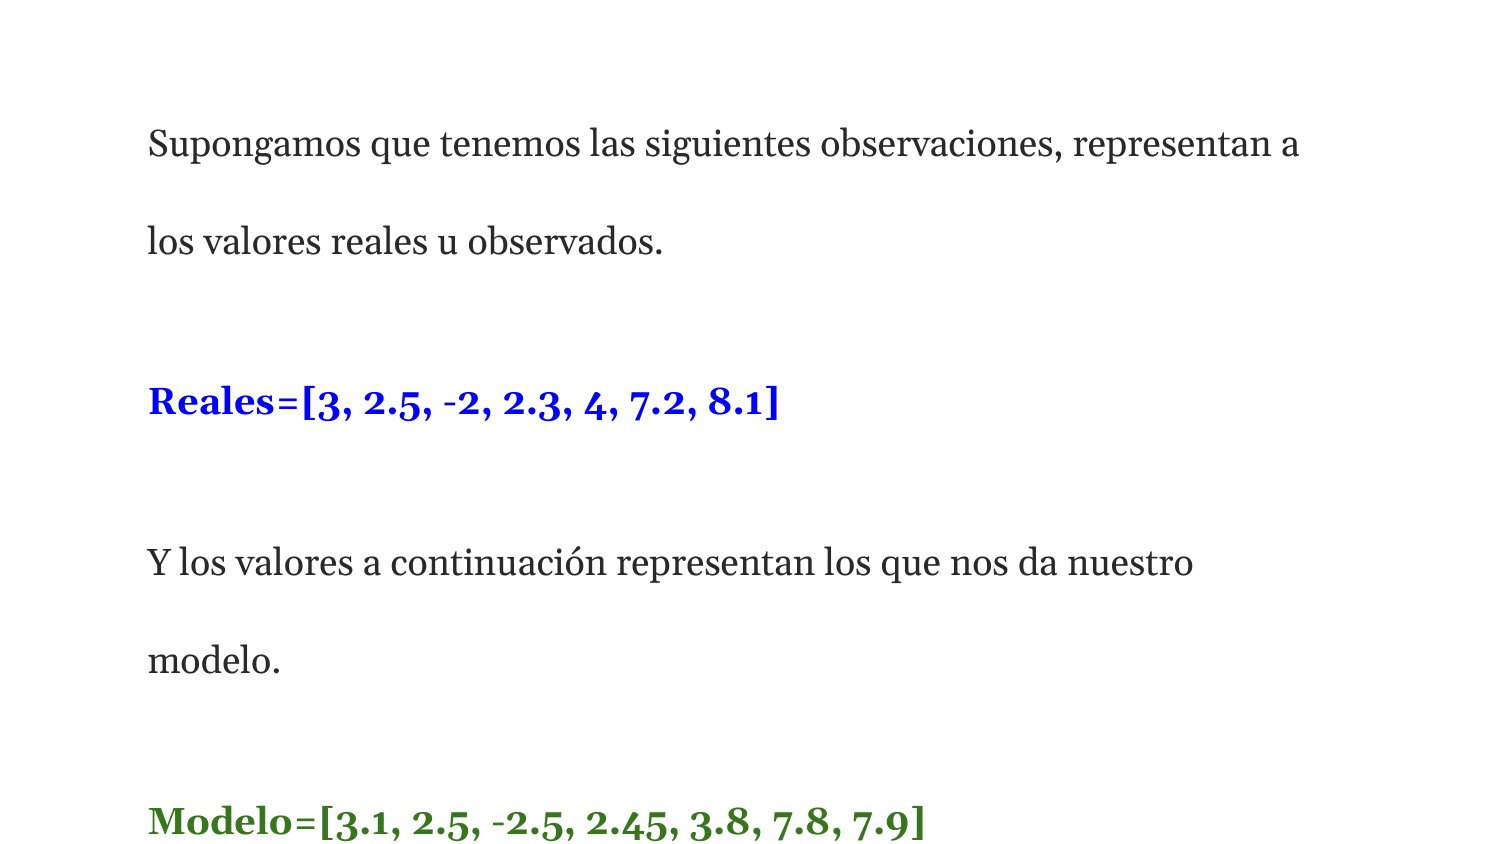

Supongamos que tenemos las siguientes observaciones, representan a los valores reales u observados.
Reales=[3, 2.5, -2, 2.3, 4, 7.2, 8.1]
Y los valores a continuación representan los que nos da nuestro modelo.
Modelo=[3.1, 2.5, -2.5, 2.45, 3.8, 7.8, 7.9]